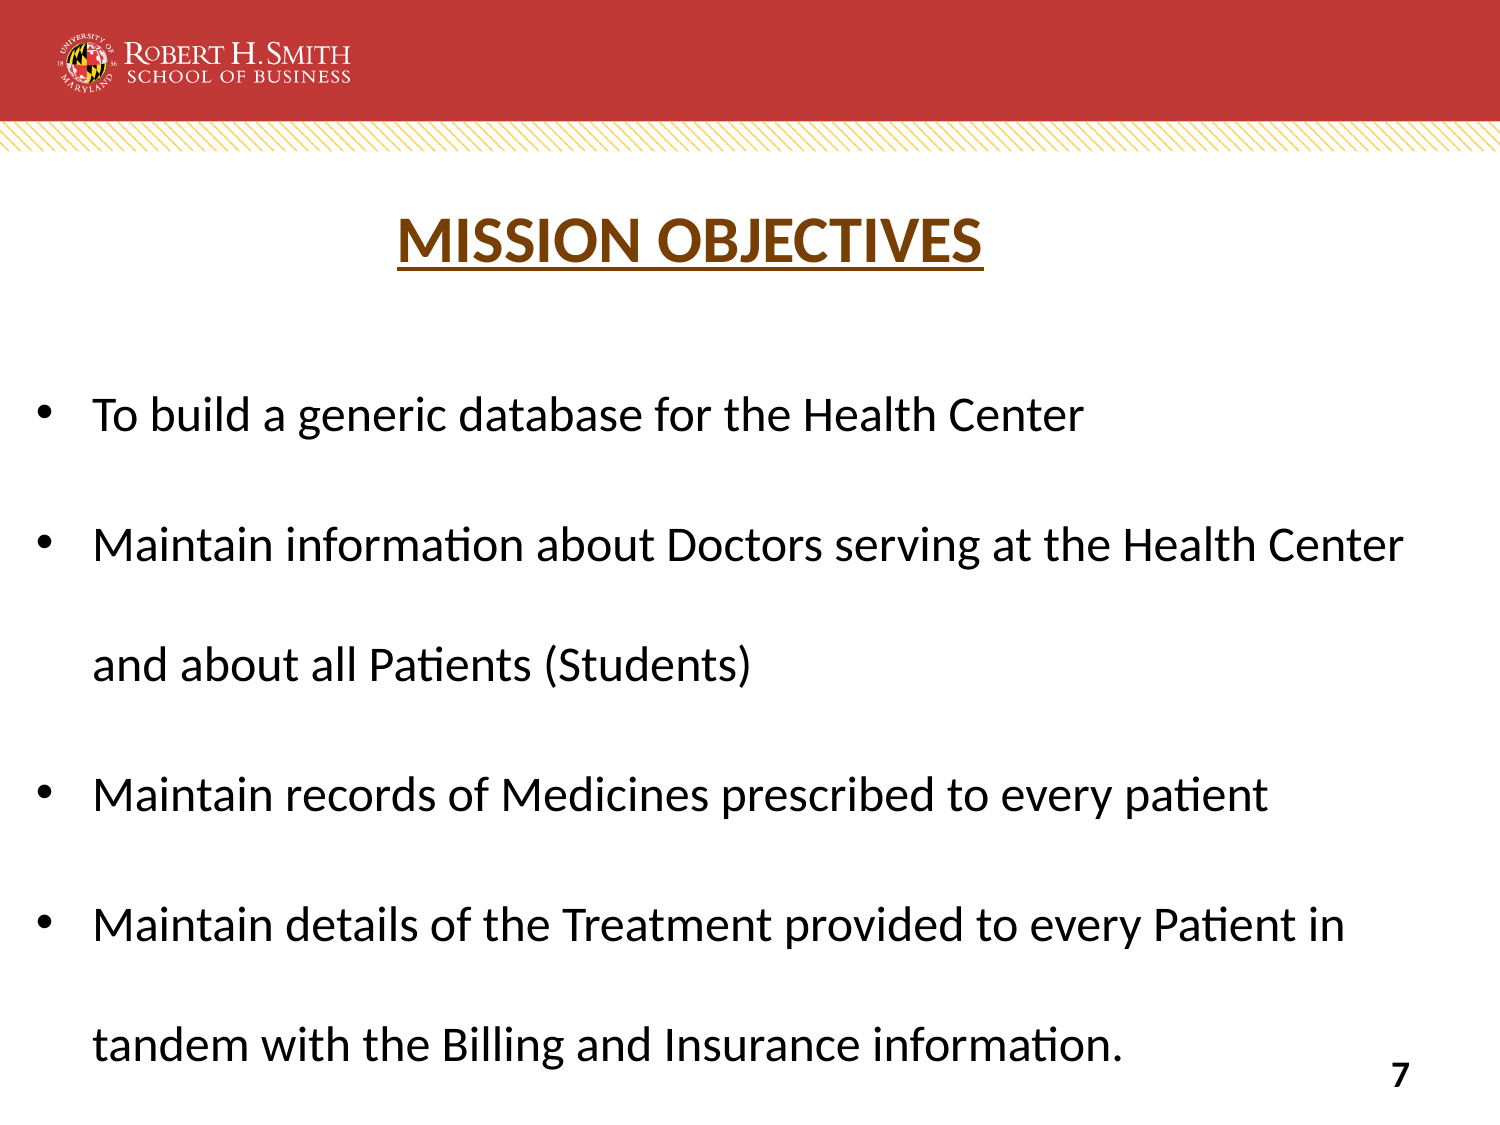

# MISSION OBJECTIVES
To build a generic database for the Health Center
Maintain information about Doctors serving at the Health Center and about all Patients (Students)
Maintain records of Medicines prescribed to every patient
Maintain details of the Treatment provided to every Patient in tandem with the Billing and Insurance information.

7